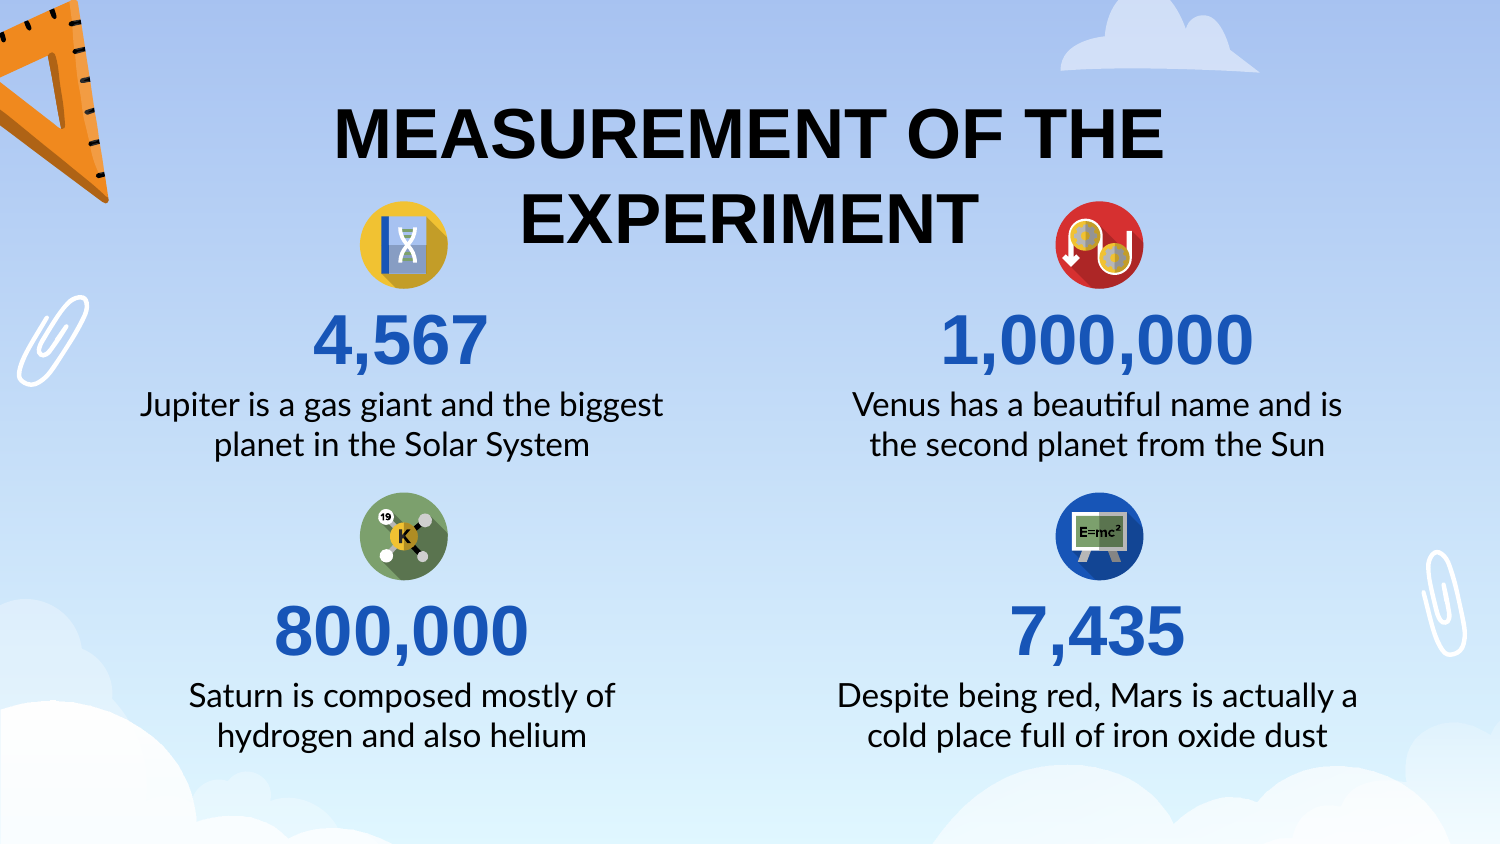

# MEASUREMENT OF THE EXPERIMENT

4,567
1,000,000
Jupiter is a gas giant and the biggest planet in the Solar System
Venus has a beautiful name and is the second planet from the Sun

800,000
7,435
Saturn is composed mostly of hydrogen and also helium
Despite being red, Mars is actually a cold place full of iron oxide dust